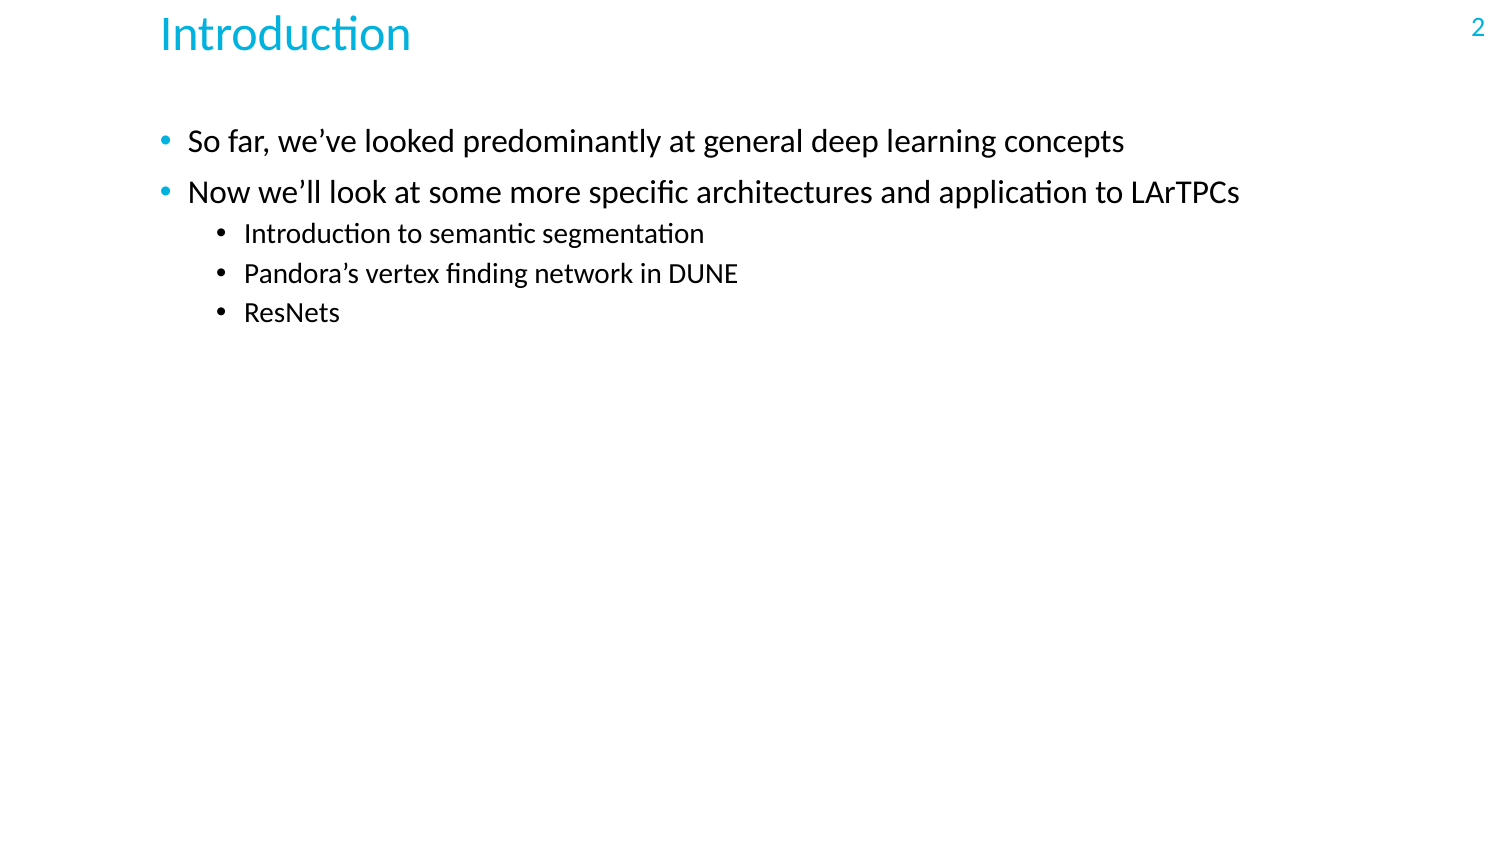

Introduction
So far, we’ve looked predominantly at general deep learning concepts
Now we’ll look at some more specific architectures and application to LArTPCs
Introduction to semantic segmentation
Pandora’s vertex finding network in DUNE
ResNets